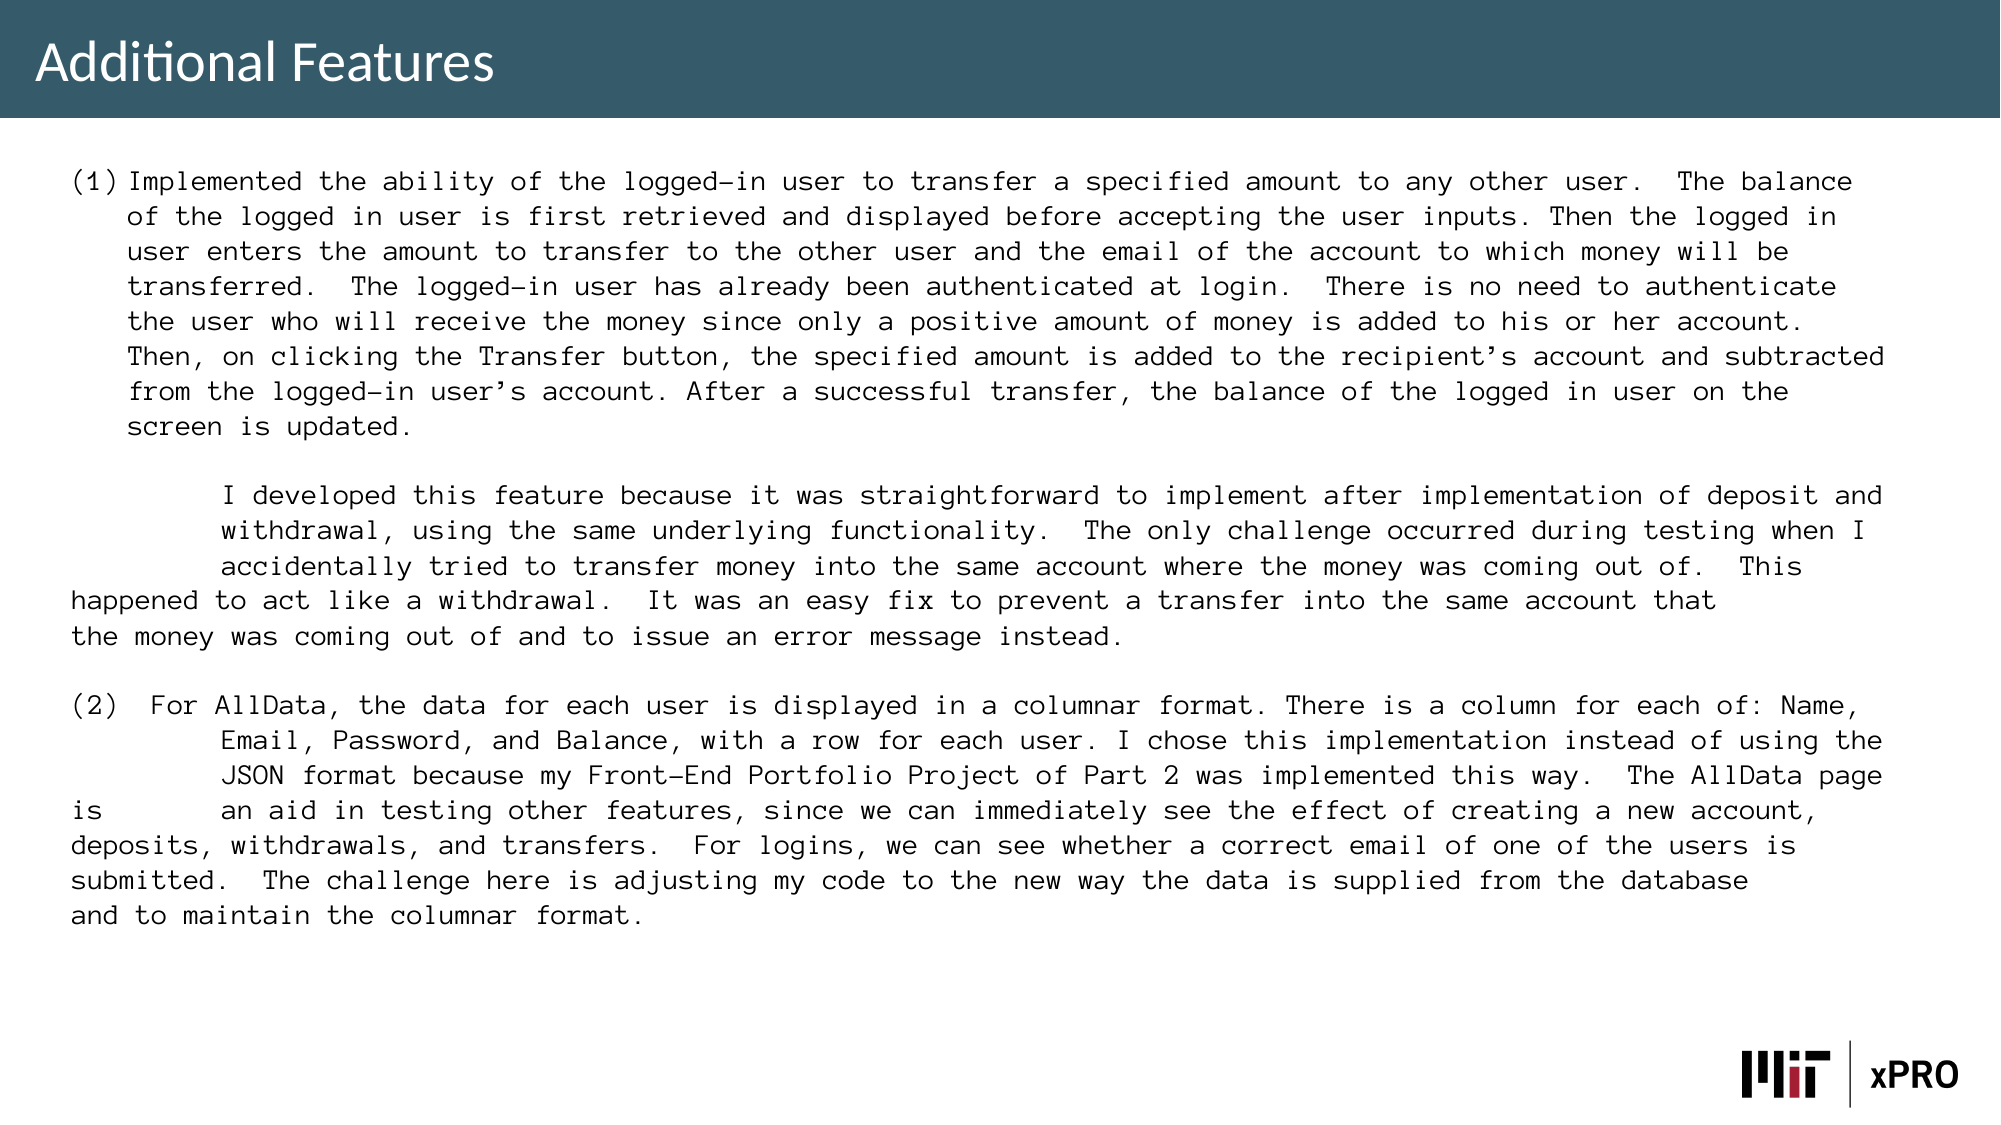

Additional Features
Implemented the ability of the logged-in user to transfer a specified amount to any other user.  The balance of the logged in user is first retrieved and displayed before accepting the user inputs. Then the logged in user enters the amount to transfer to the other user and the email of the account to which money will be transferred.  The logged-in user has already been authenticated at login.  There is no need to authenticate the user who will receive the money since only a positive amount of money is added to his or her account. Then, on clicking the Transfer button, the specified amount is added to the recipient’s account and subtracted from the logged-in user’s account. After a successful transfer, the balance of the logged in user on the screen is updated.

	I developed this feature because it was straightforward to implement after implementation of deposit and 	withdrawal, using the same underlying functionality.  The only challenge occurred during testing when I 	accidentally tried to transfer money into the same account where the money was coming out of.  This 	happened to act like a withdrawal.  It was an easy fix to prevent a transfer into the same account that 	the money was coming out of and to issue an error message instead.

(2)  For AllData, the data for each user is displayed in a columnar format. There is a column for each of: Name, 	Email, Password, and Balance, with a row for each user. I chose this implementation instead of using the 	JSON format because my Front-End Portfolio Project of Part 2 was implemented this way.  The AllData page is 	an aid in testing other features, since we can immediately see the effect of creating a new account, 	deposits, withdrawals, and transfers.  For logins, we can see whether a correct email of one of the users is 	submitted.  The challenge here is adjusting my code to the new way the data is supplied from the database 	and to maintain the columnar format.